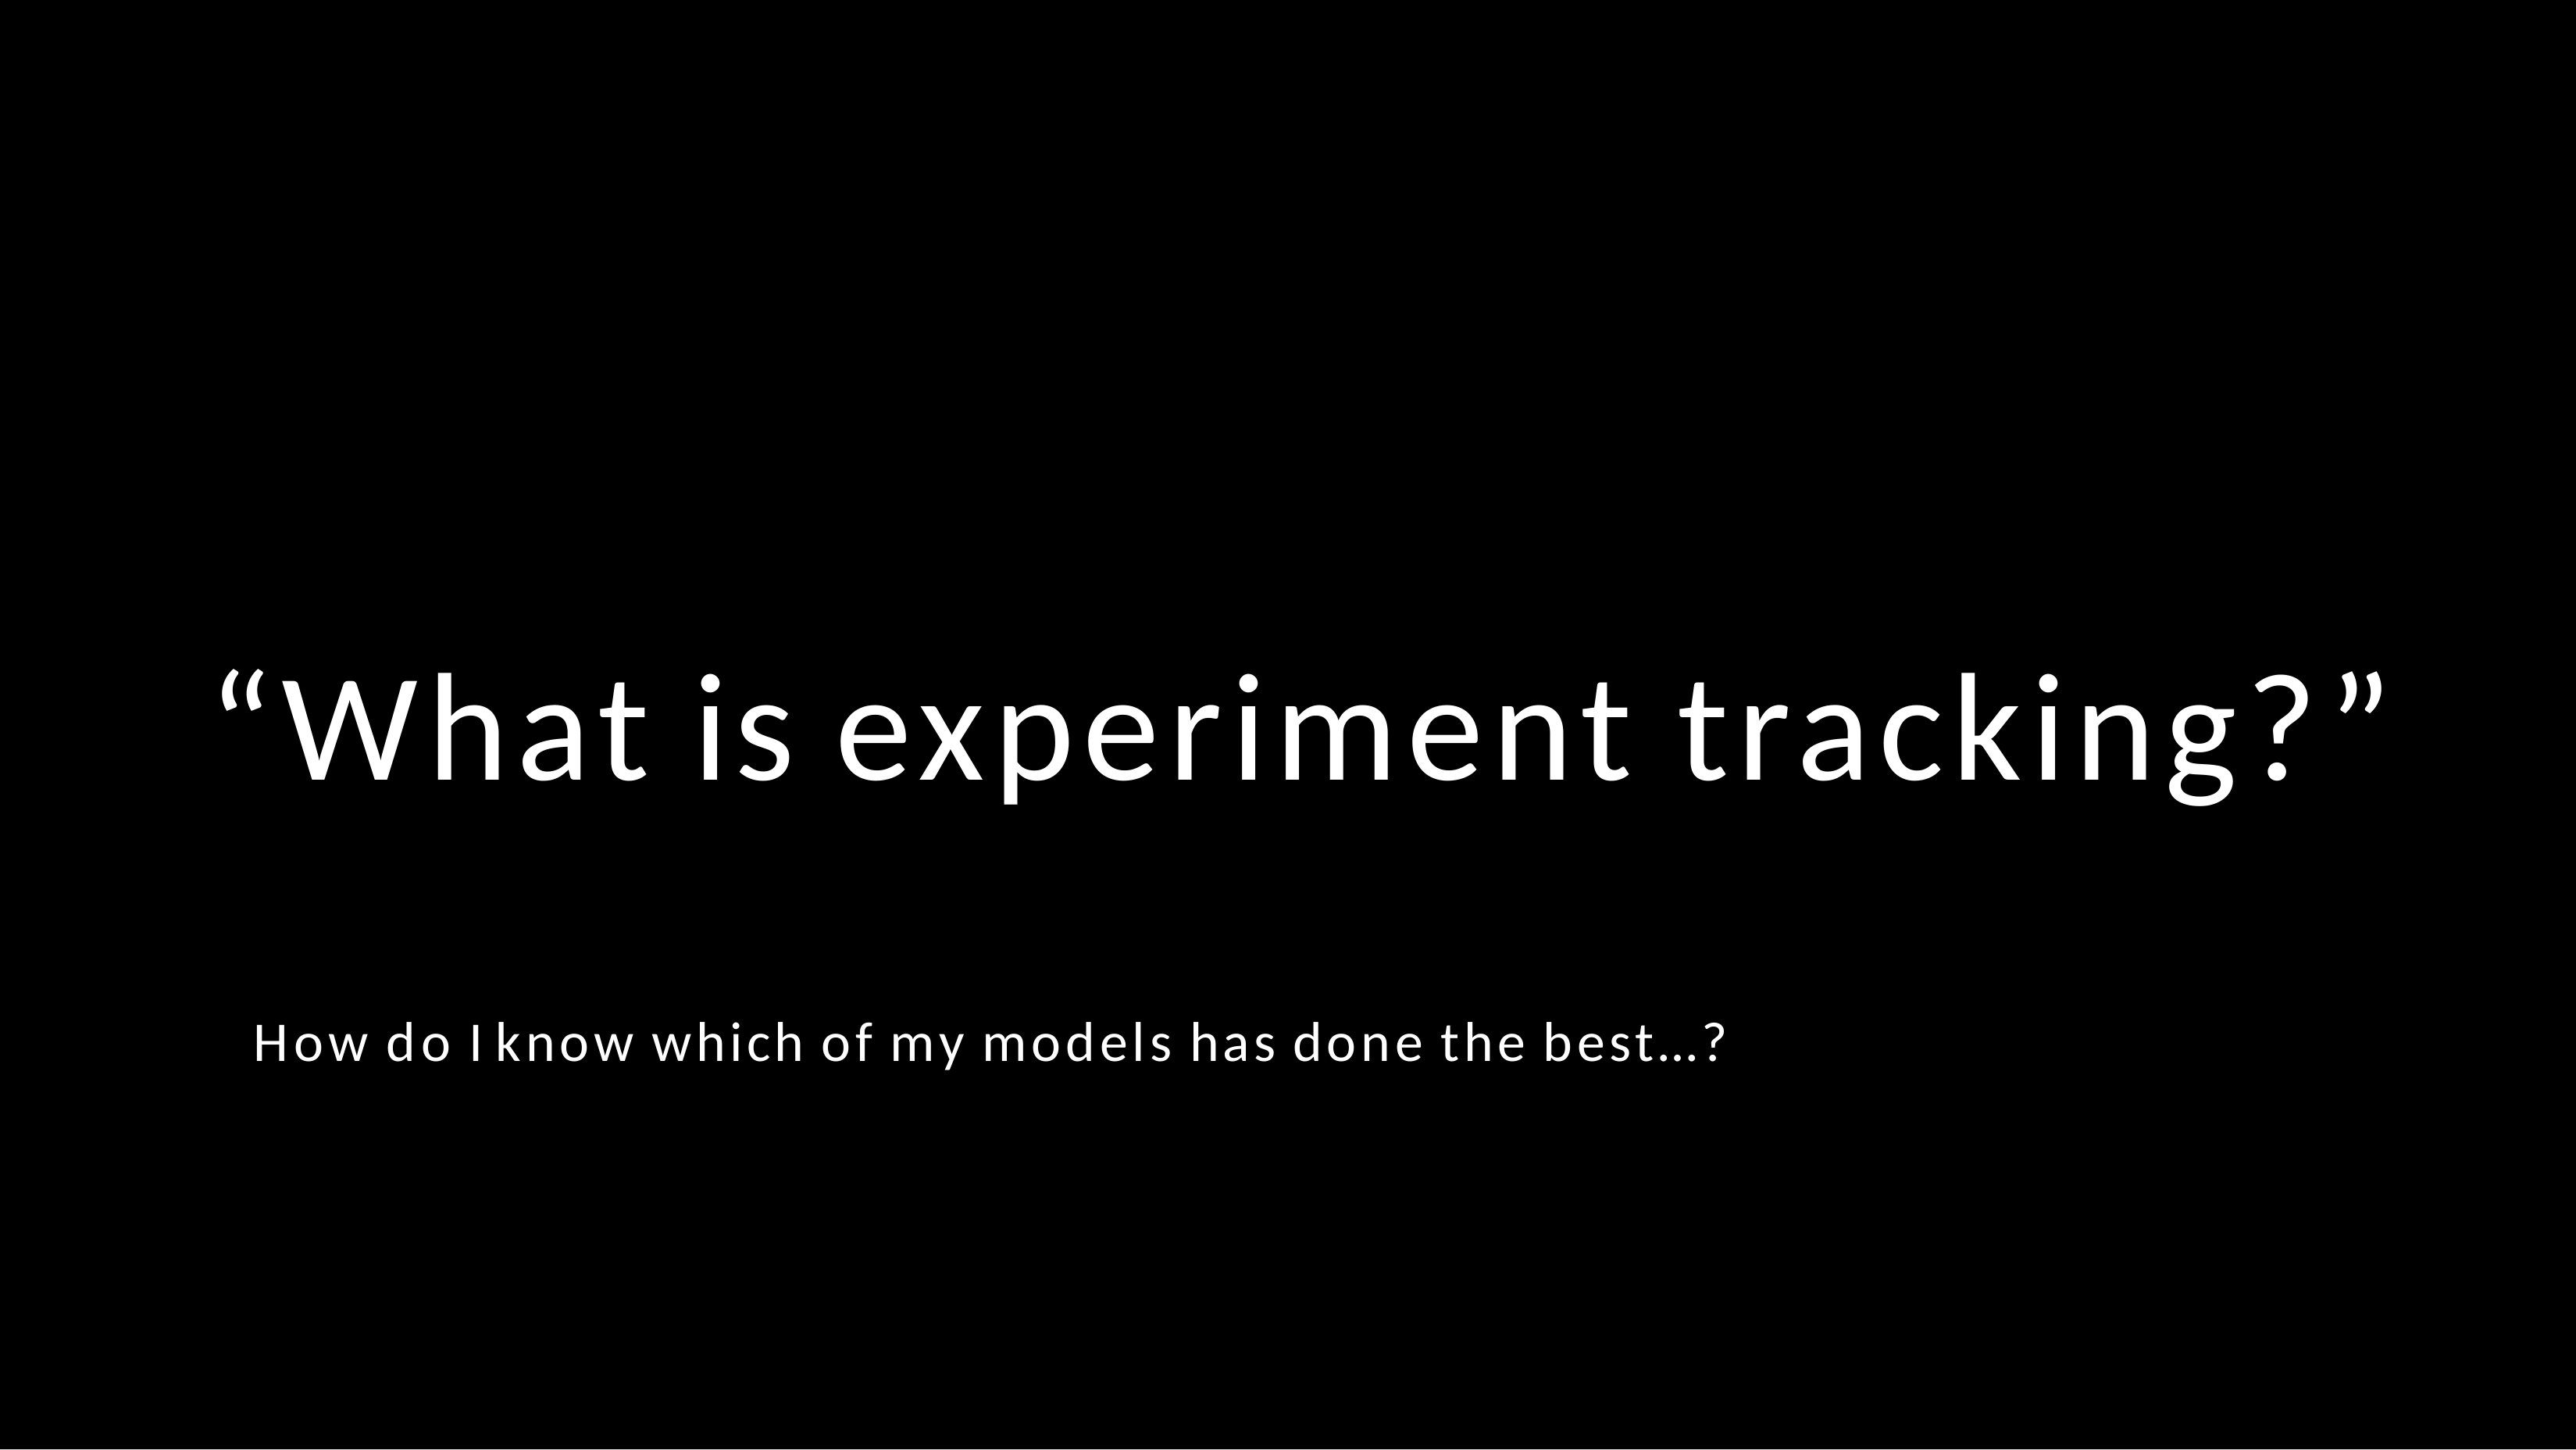

# “What is experiment tracking?”
How do I know which of my models has done the best…?